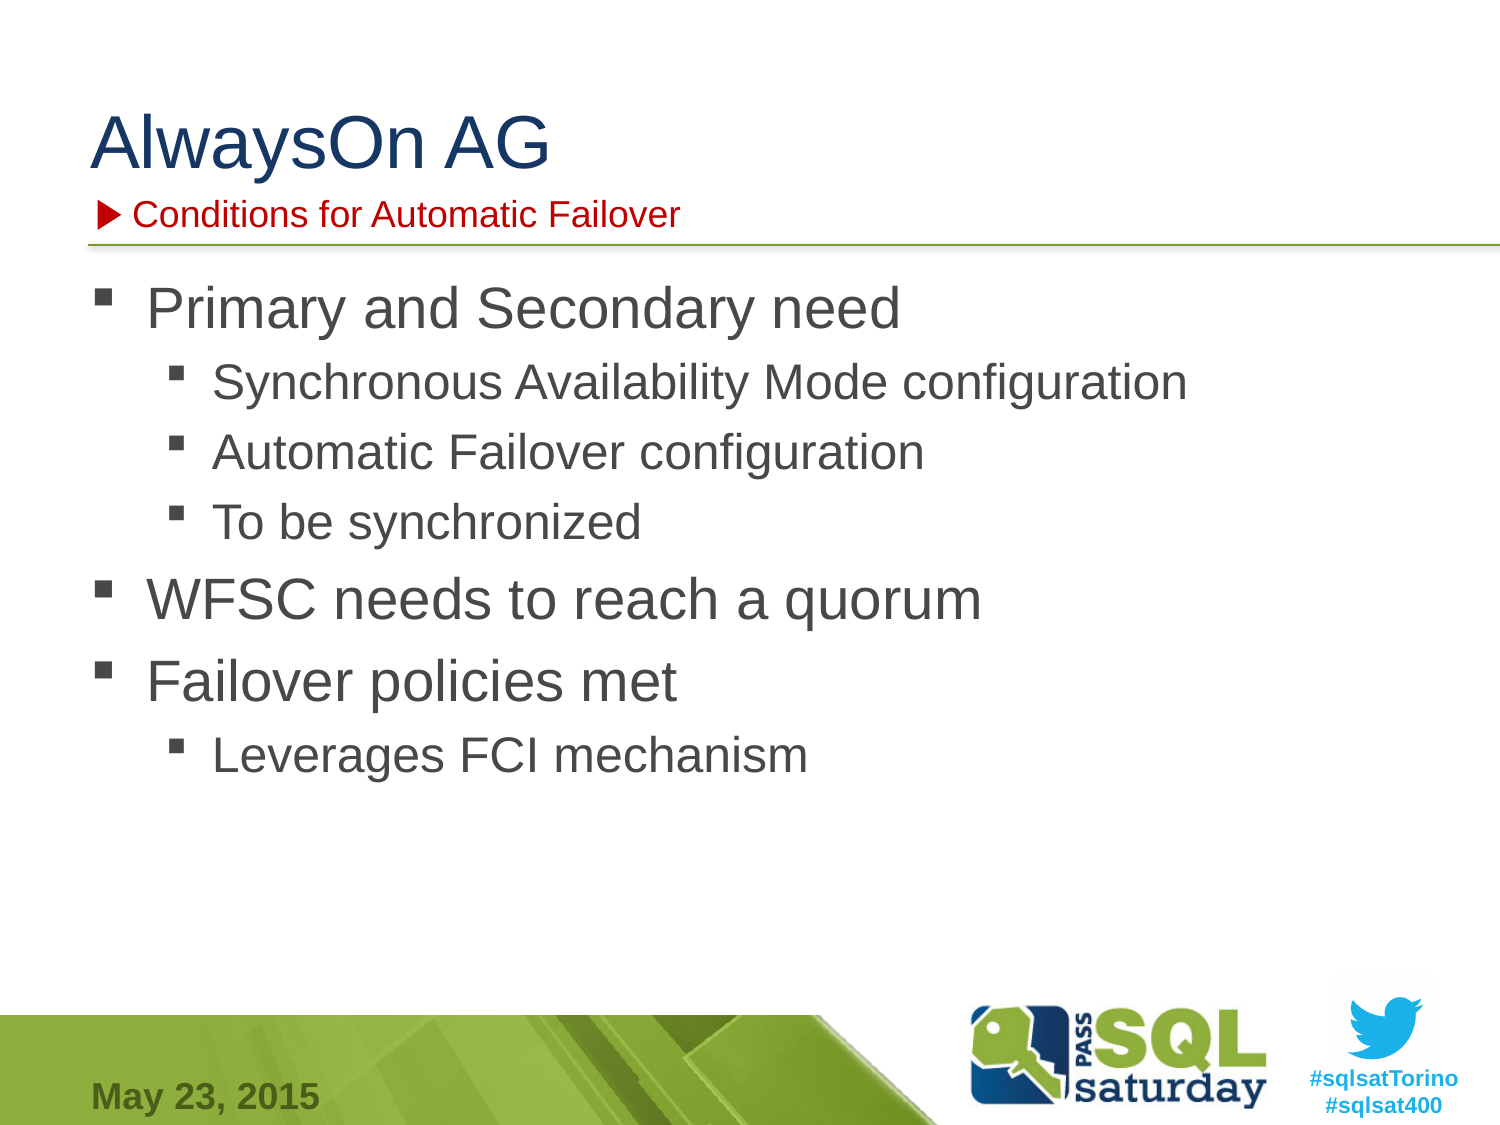

# AlwaysOn AG
Conditions for Automatic Failover
Primary and Secondary need
Synchronous Availability Mode configuration
Automatic Failover configuration
To be synchronized
WFSC needs to reach a quorum
Failover policies met
Leverages FCI mechanism